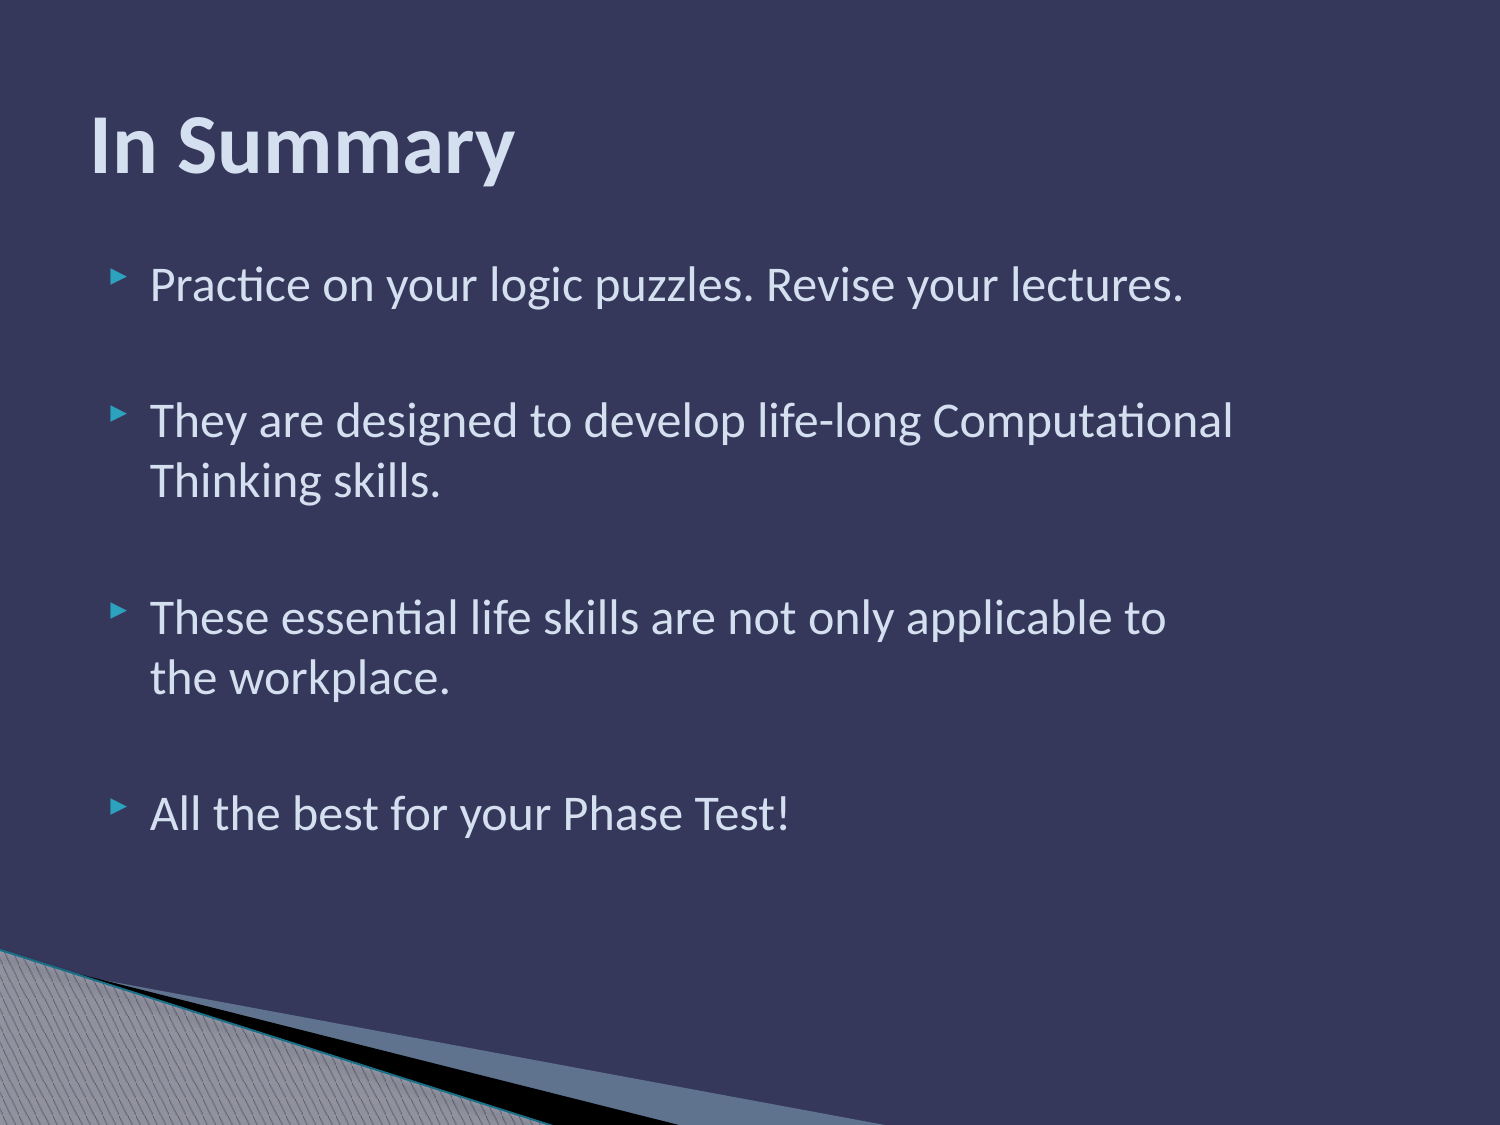

# In Summary
Practice on your logic puzzles. Revise your lectures.

They are designed to develop life-long Computational Thinking skills.

These essential life skills are not only applicable to the workplace.

All the best for your Phase Test!